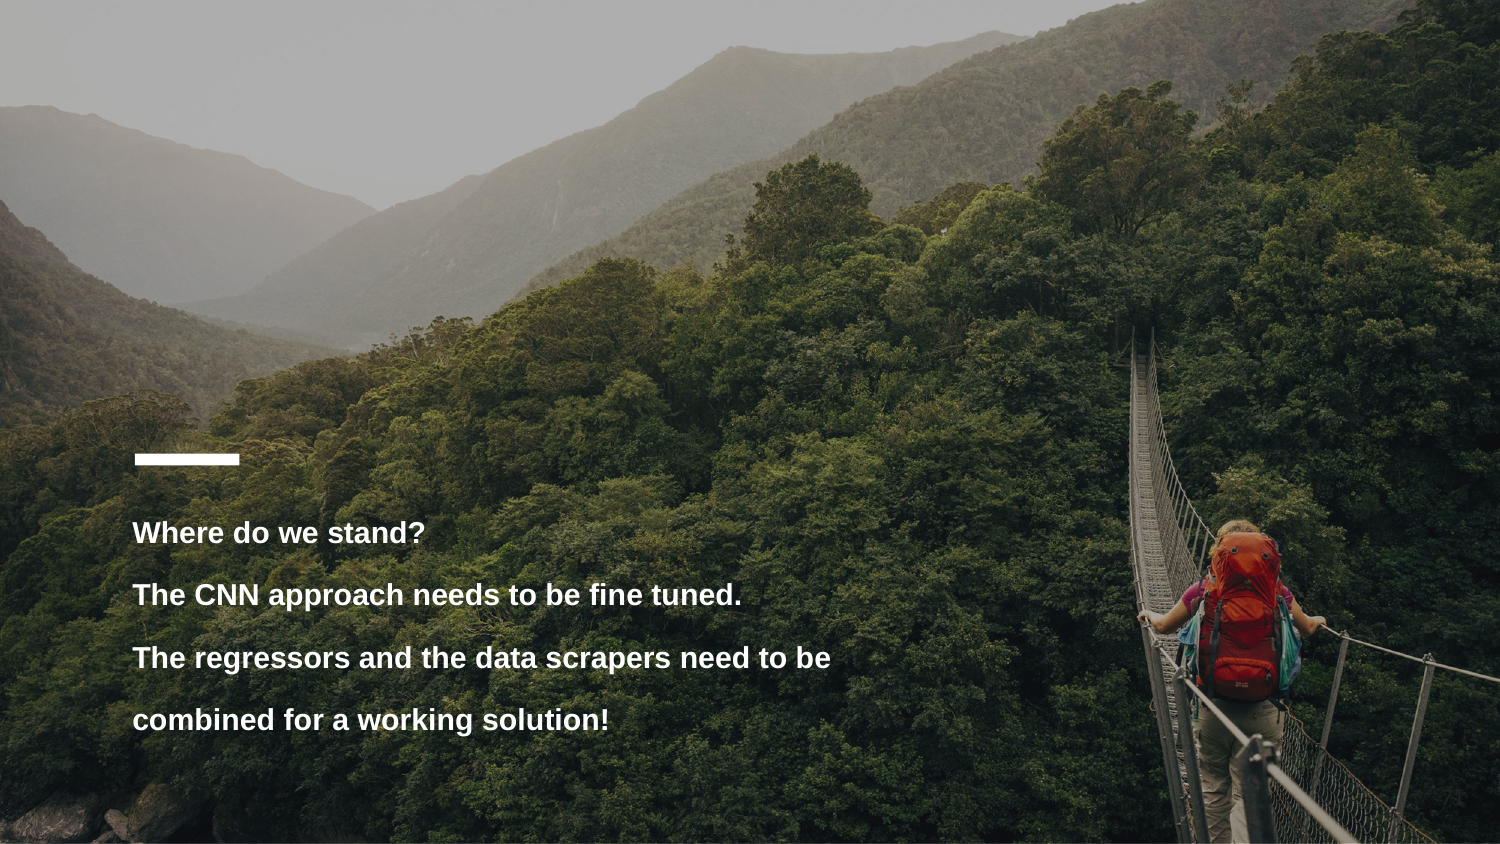

# Where do we stand?
The CNN approach needs to be fine tuned.
The regressors and the data scrapers need to be combined for a working solution!

71